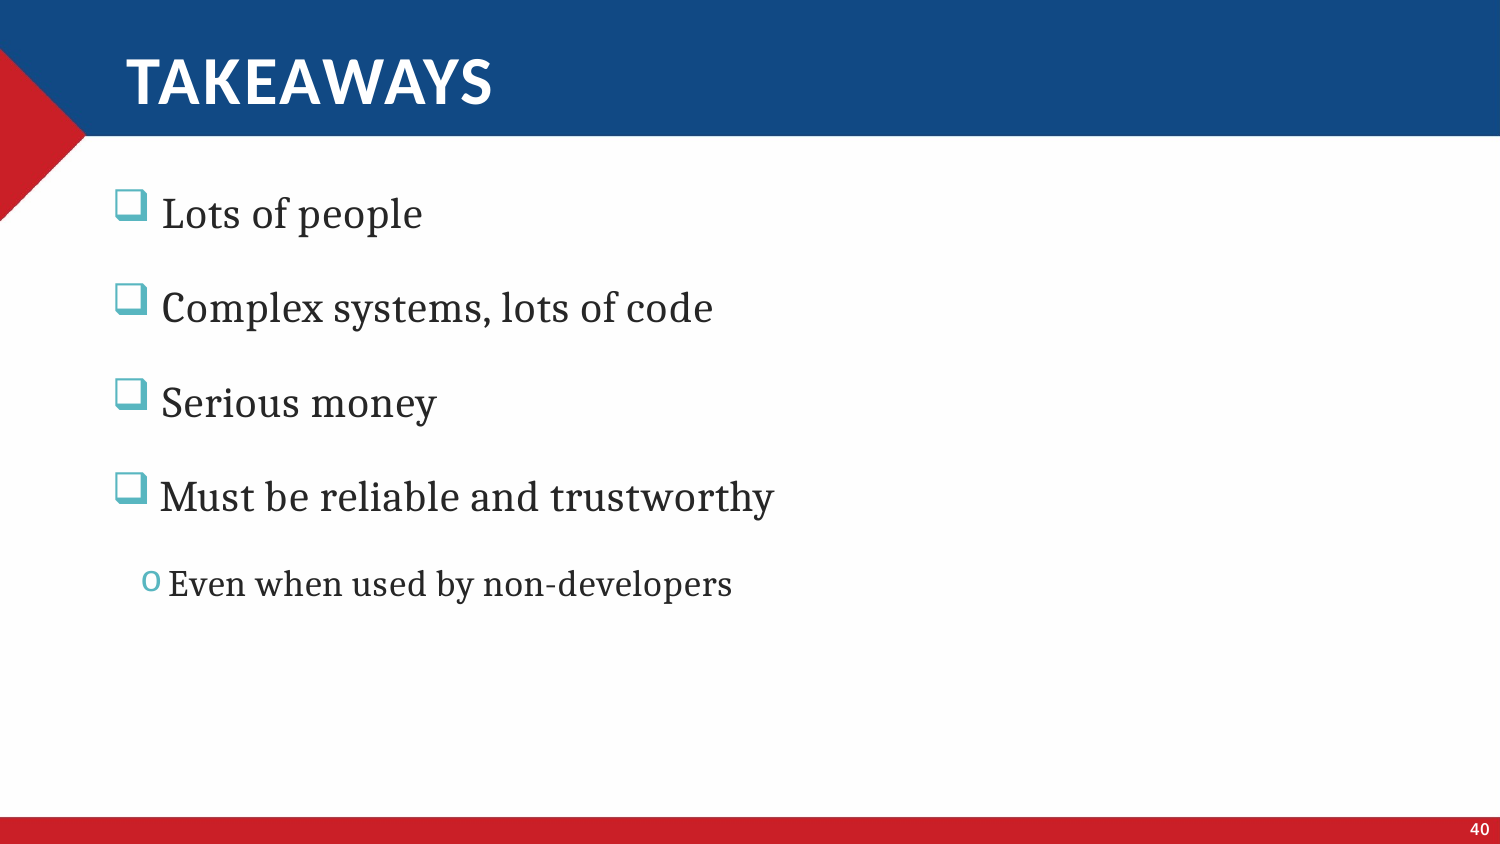

# TakeAways
 Lots of people
 Complex systems, lots of code
 Serious money
 Must be reliable and trustworthy
Even when used by non-developers

40